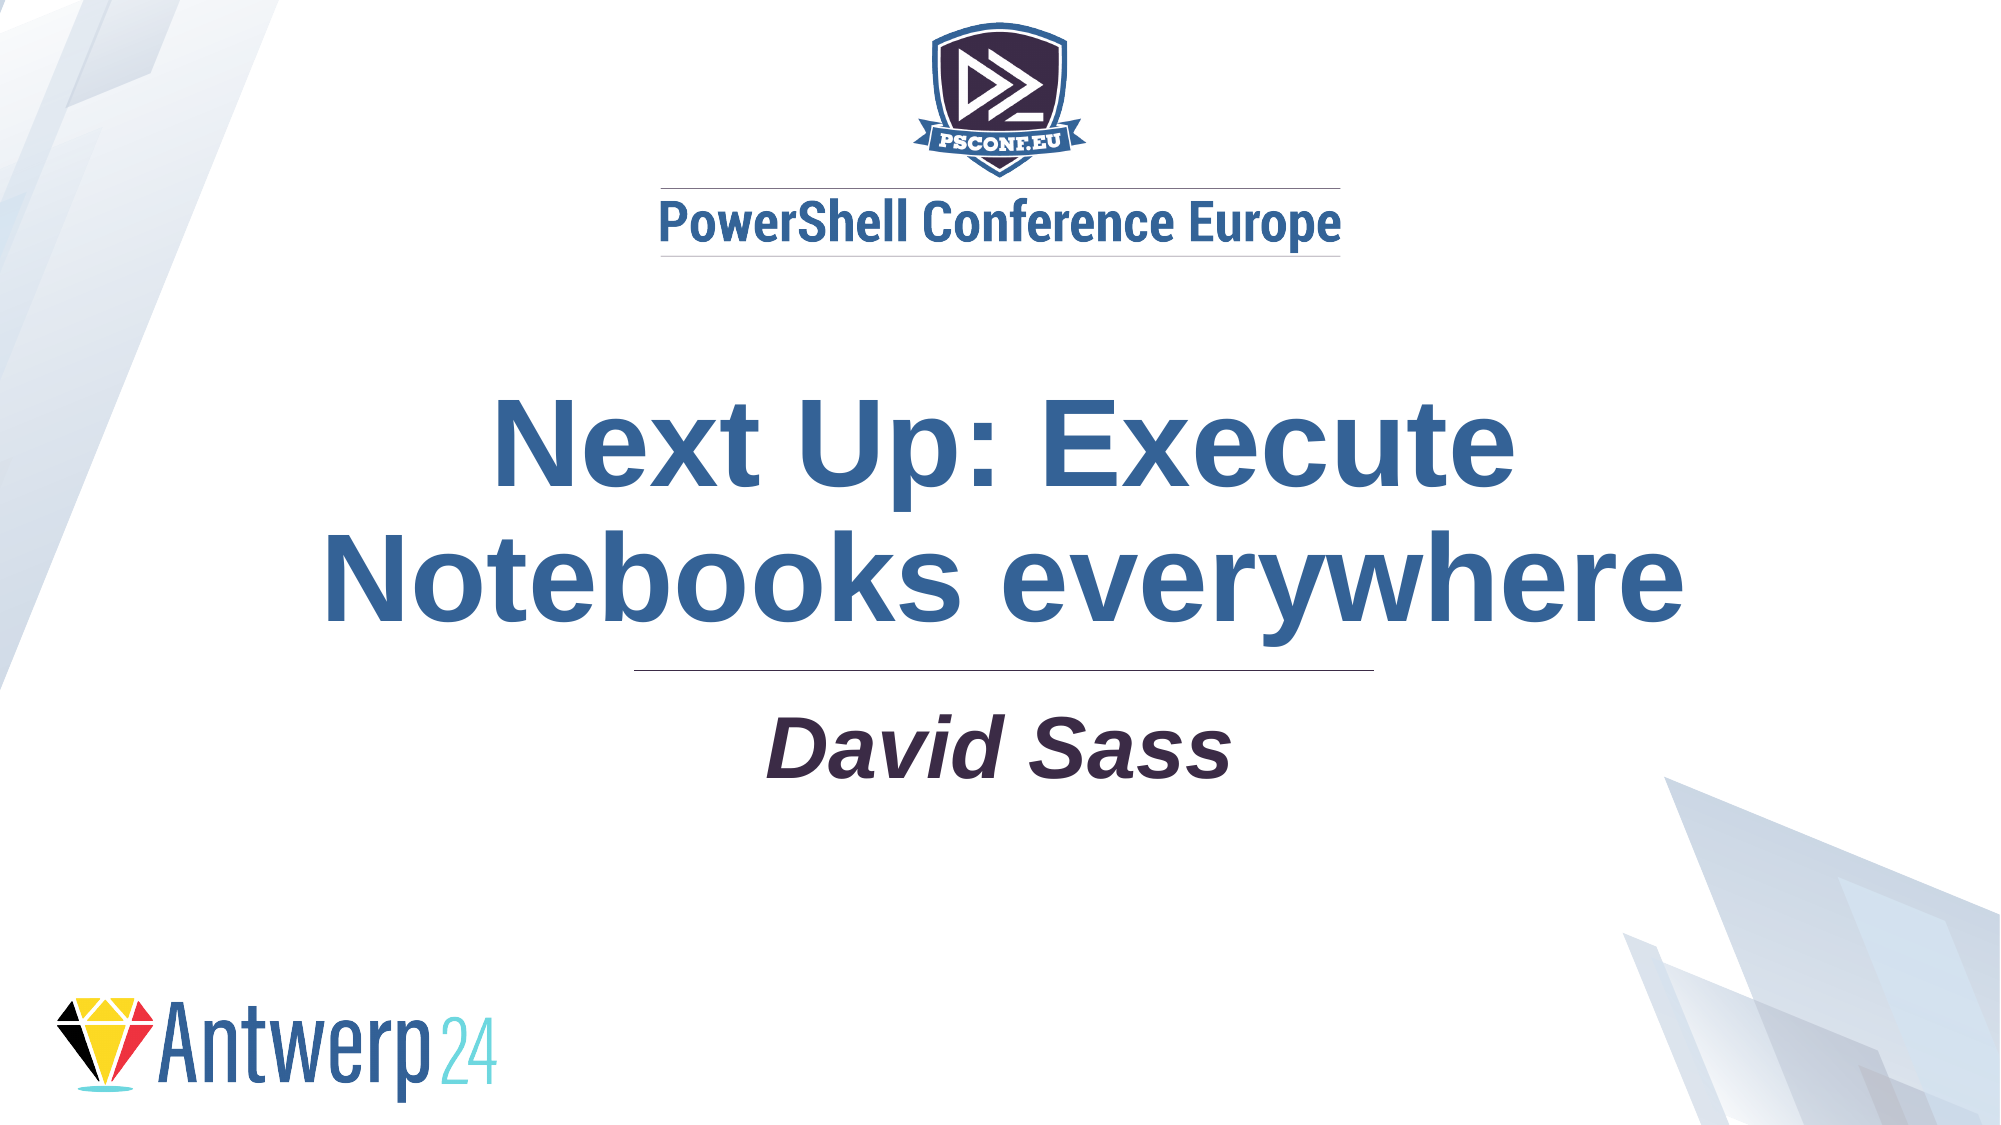

Next Up: Execute Notebooks everywhere
David Sass